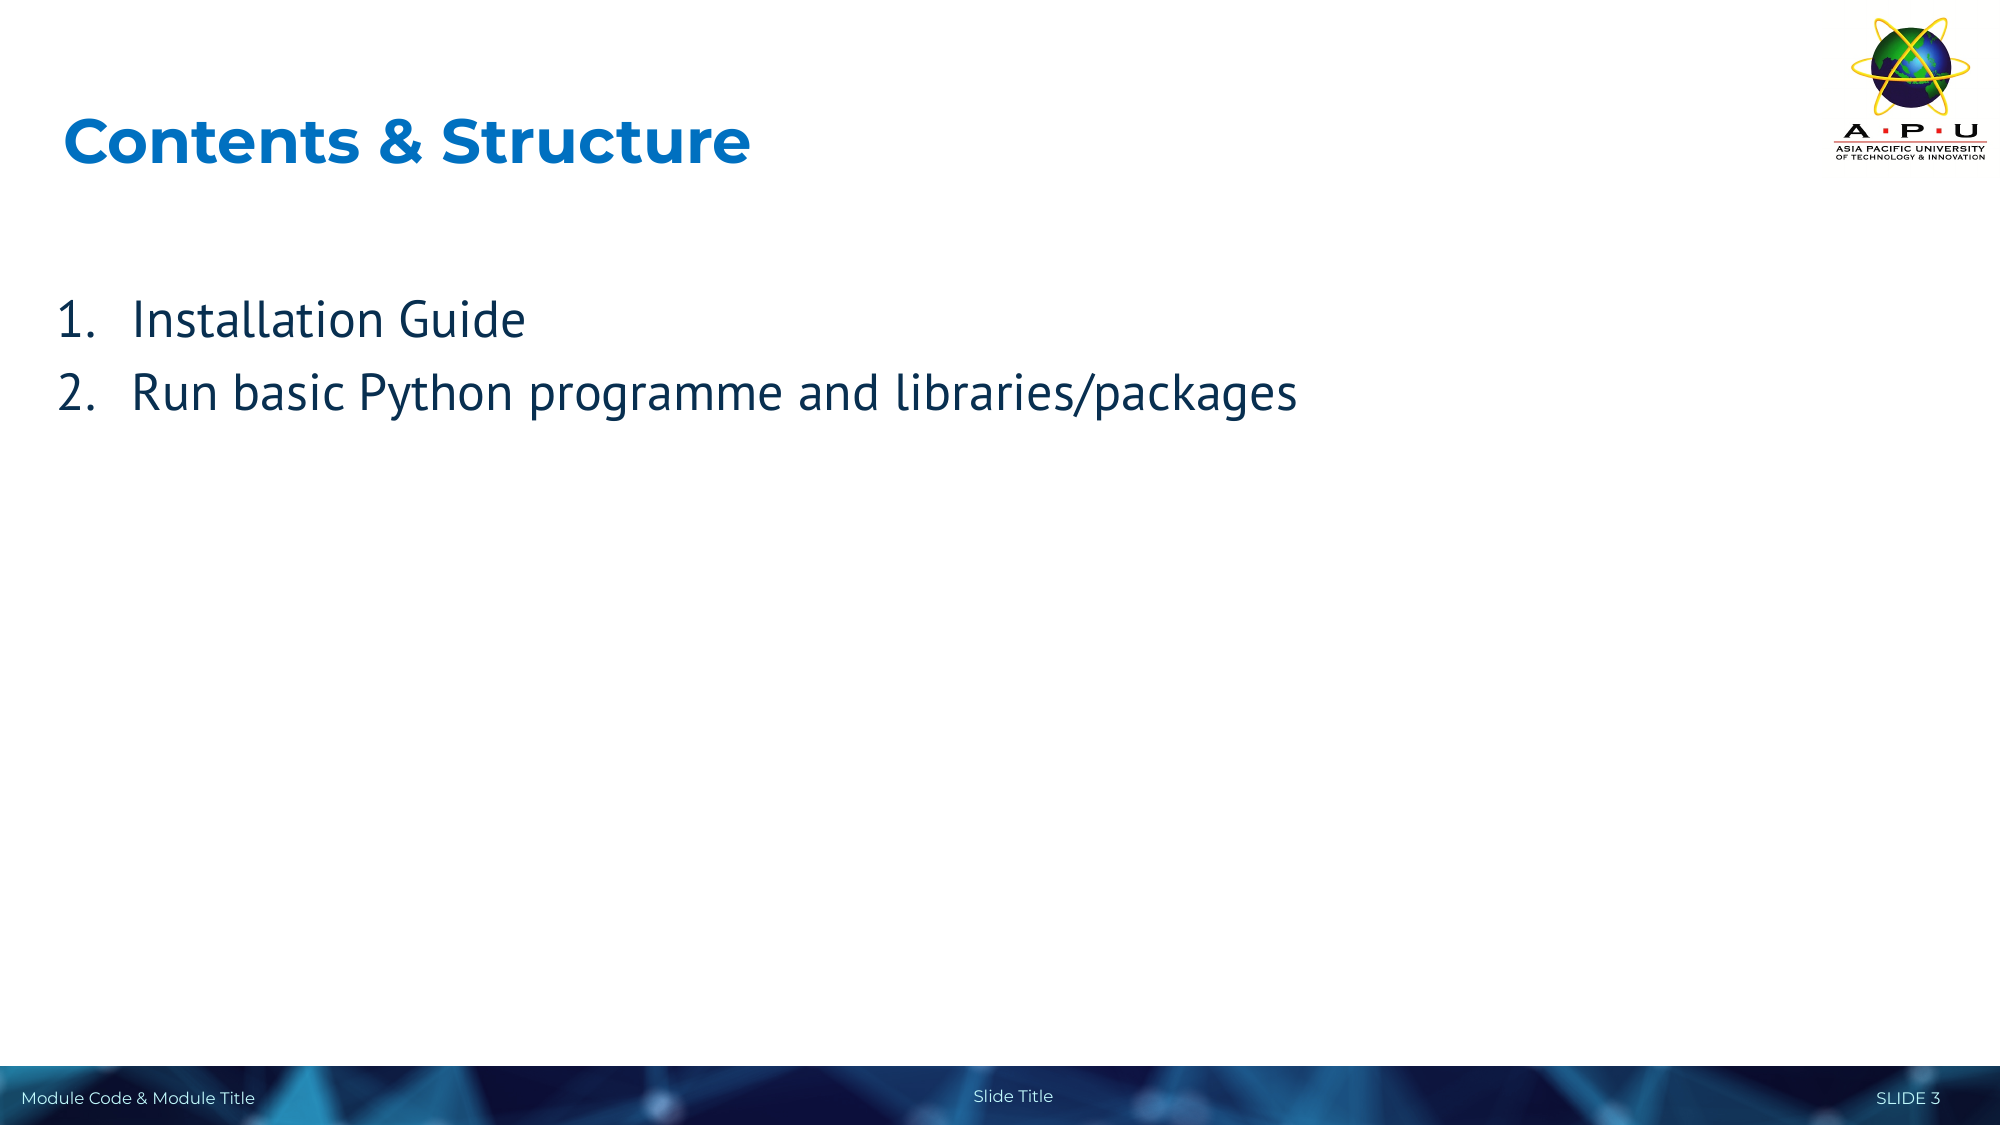

# Contents & Structure
Installation Guide
Run basic Python programme and libraries/packages